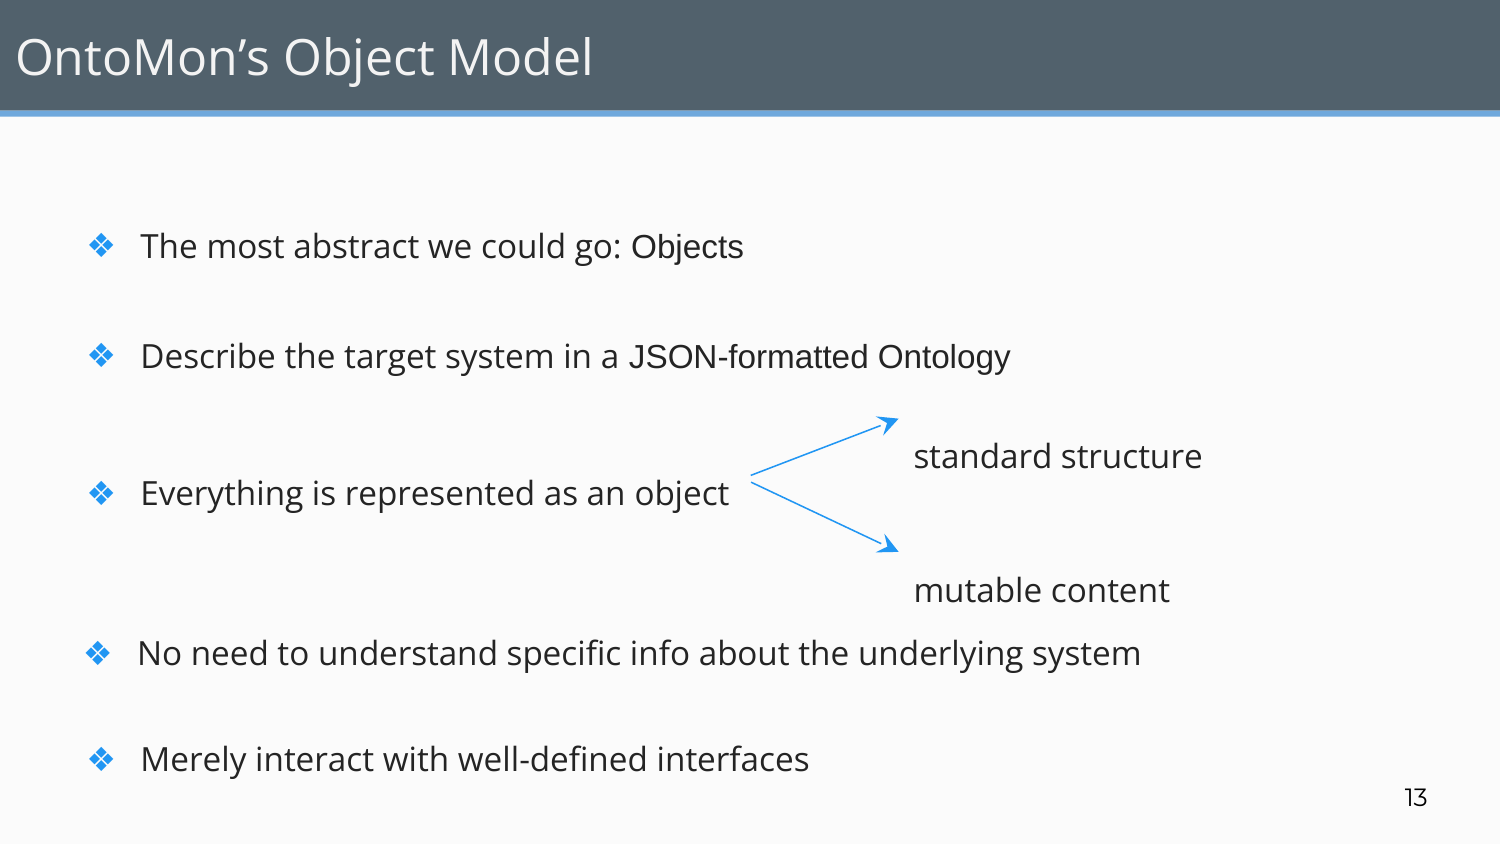

# OntoMon’s Object Model

The most abstract we could go: Objects
Describe the target system in a JSON-formatted Ontology
standard structure
Everything is represented as an object
mutable content
No need to understand specific info about the underlying system
Merely interact with well-defined interfaces
13